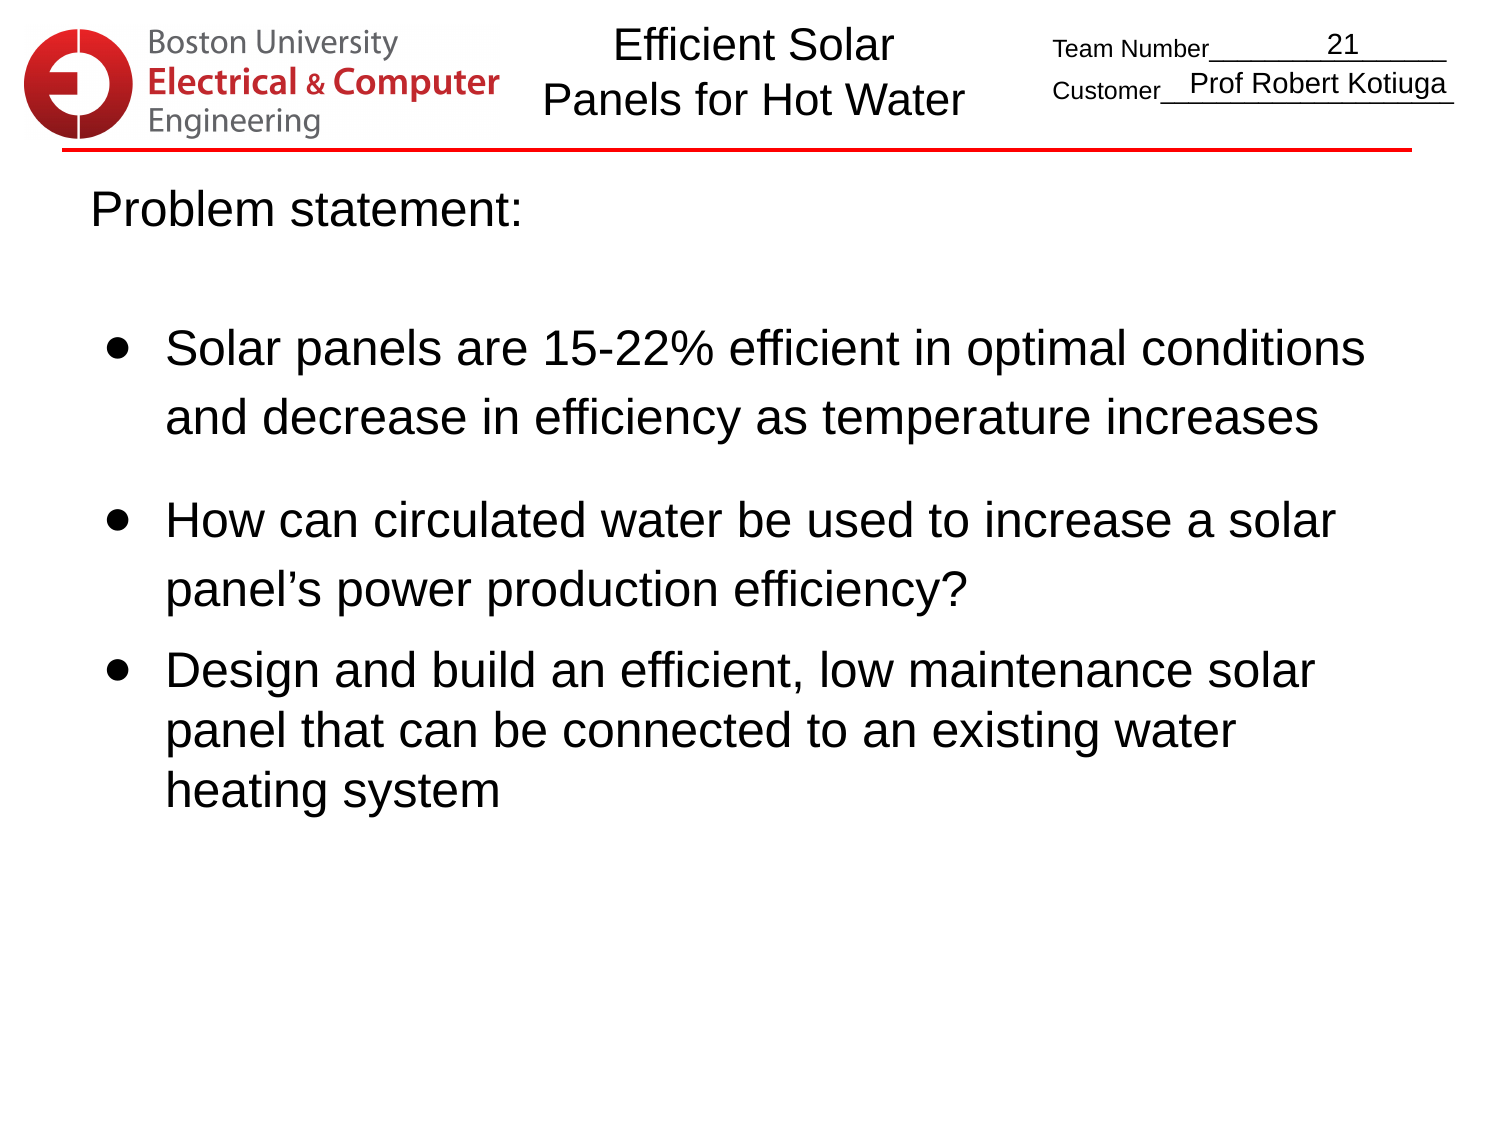

Efficient Solar Panels for Hot Water
21

Prof Robert Kotiuga

Problem statement:

Solar panels are 15-22% efficient in optimal conditions and decrease in efficiency as temperature increases

How can circulated water be used to increase a solar panel’s power production efficiency?
Design and build an efficient, low maintenance solar panel that can be connected to an existing water heating system